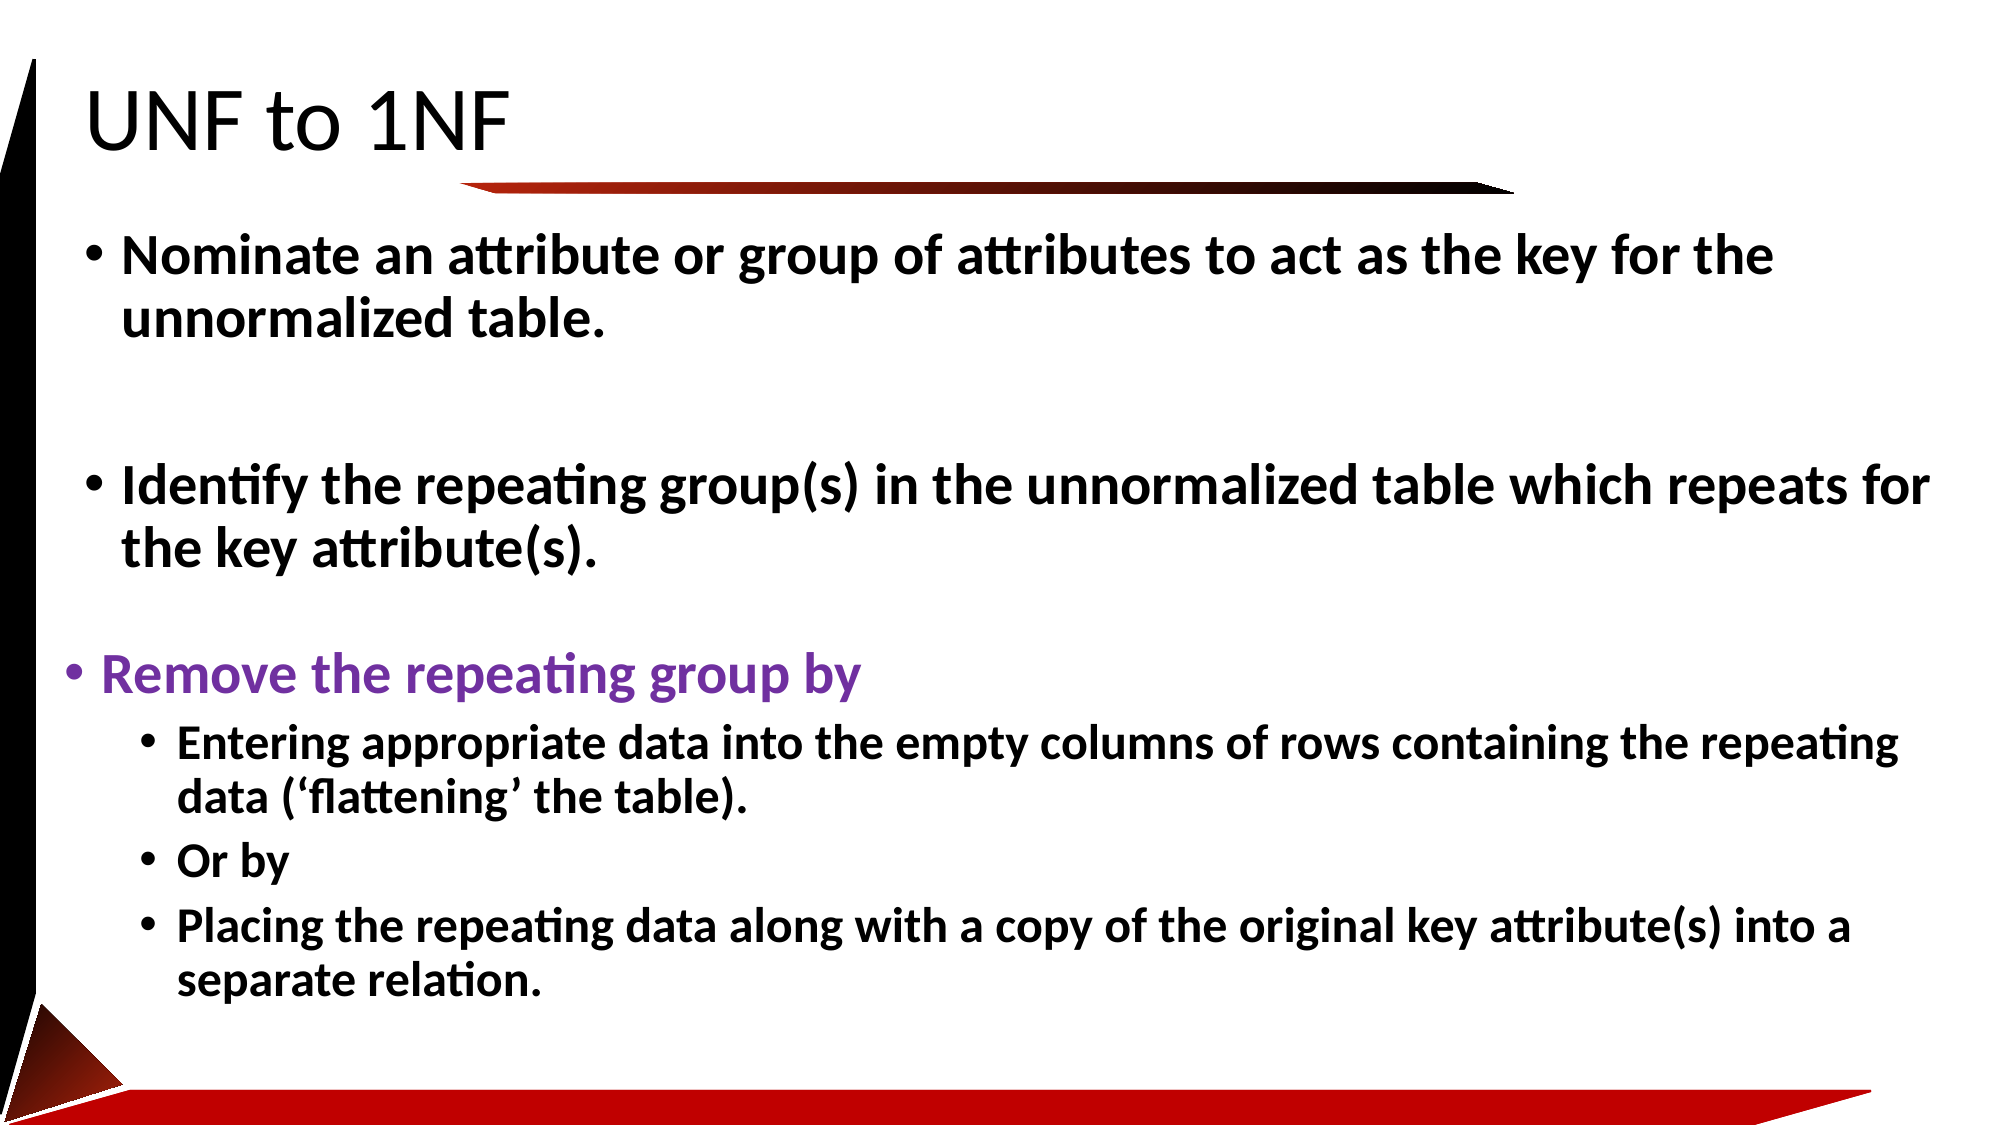

# UNF to 1NF
Nominate an attribute or group of attributes to act as the key for the unnormalized table.

Identify the repeating group(s) in the unnormalized table which repeats for the key attribute(s).
Remove the repeating group by
Entering appropriate data into the empty columns of rows containing the repeating data (‘flattening’ the table).
Or by
Placing the repeating data along with a copy of the original key attribute(s) into a separate relation.